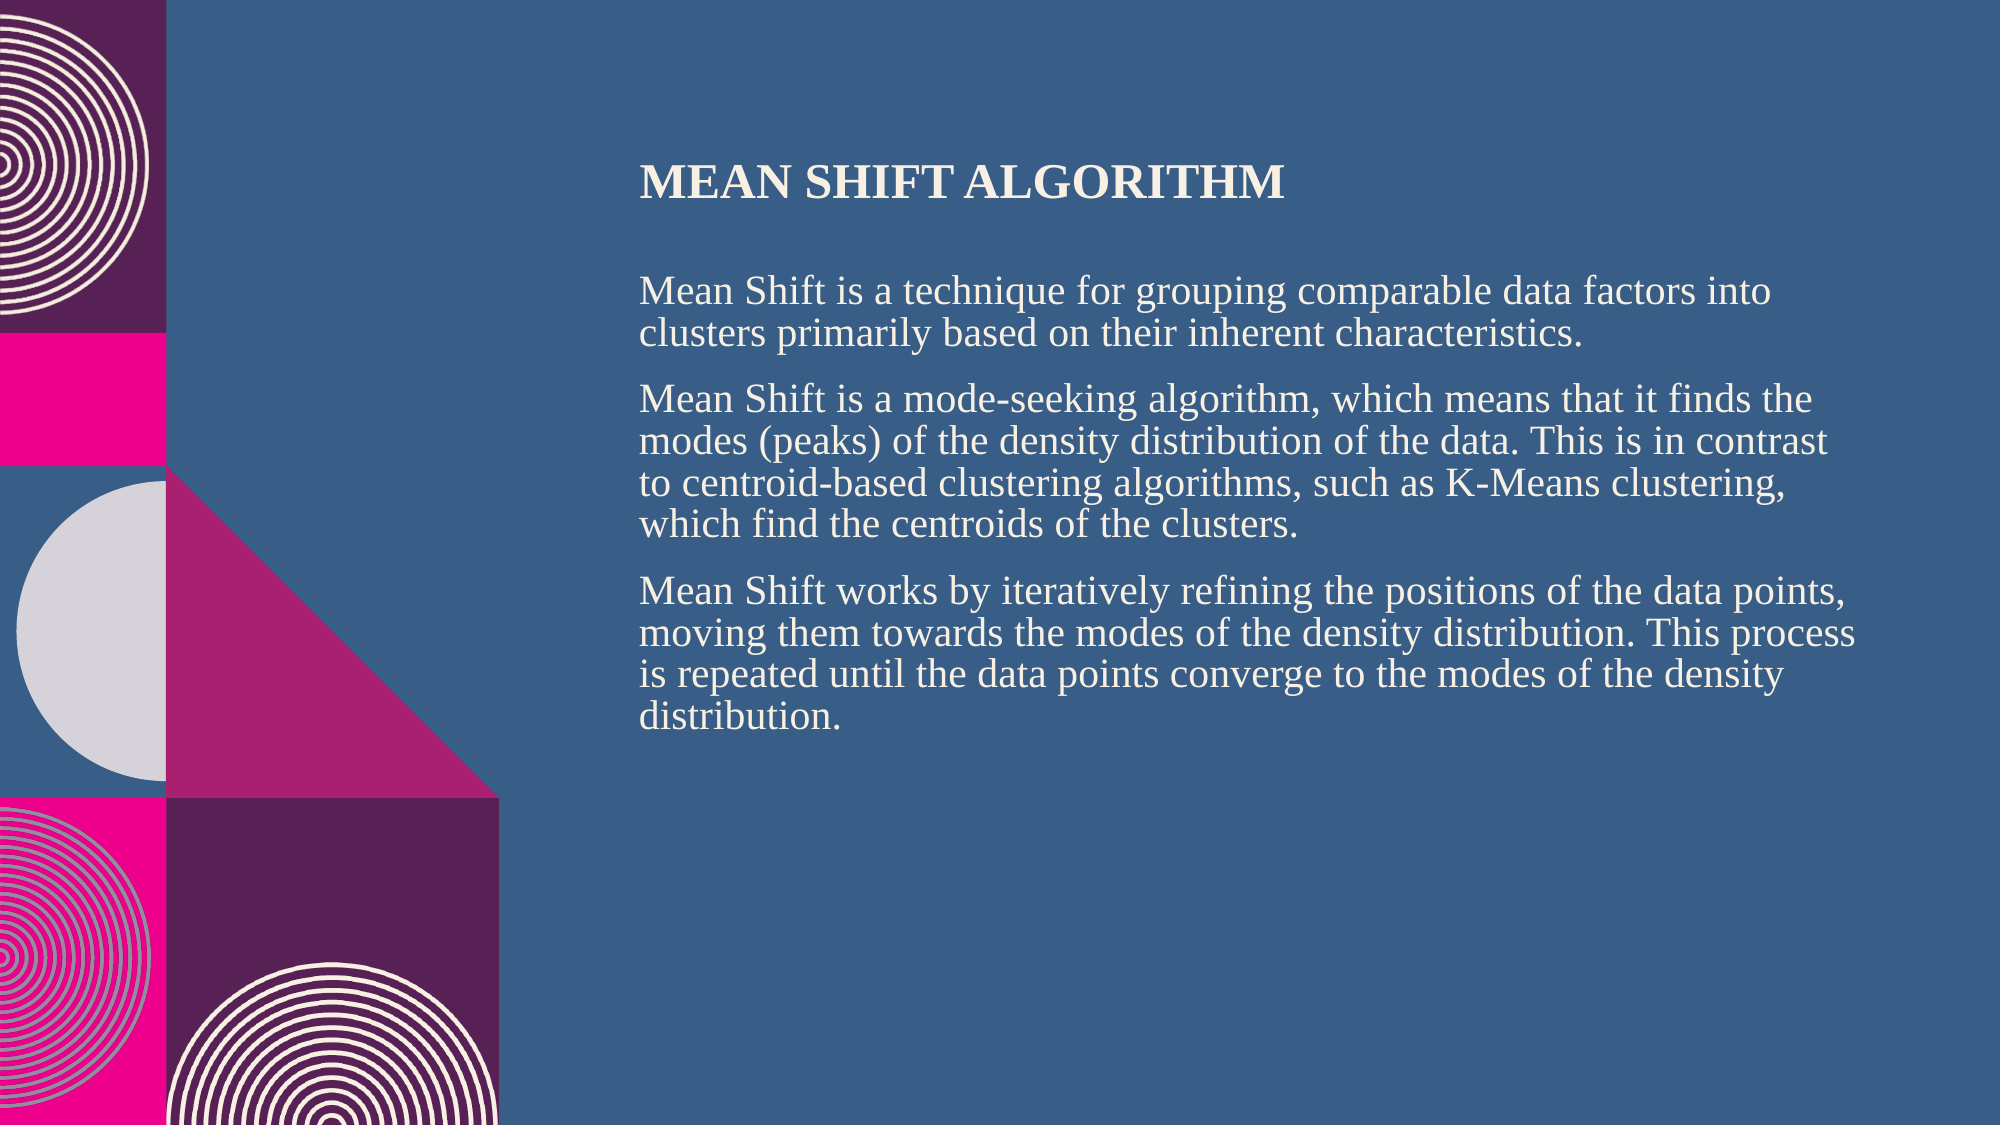

# Mean Shift Algorithm
Mean Shift is a technique for grouping comparable data factors into clusters primarily based on their inherent characteristics.
Mean Shift is a mode-seeking algorithm, which means that it finds the modes (peaks) of the density distribution of the data. This is in contrast to centroid-based clustering algorithms, such as K-Means clustering, which find the centroids of the clusters.
Mean Shift works by iteratively refining the positions of the data points, moving them towards the modes of the density distribution. This process is repeated until the data points converge to the modes of the density distribution.
17